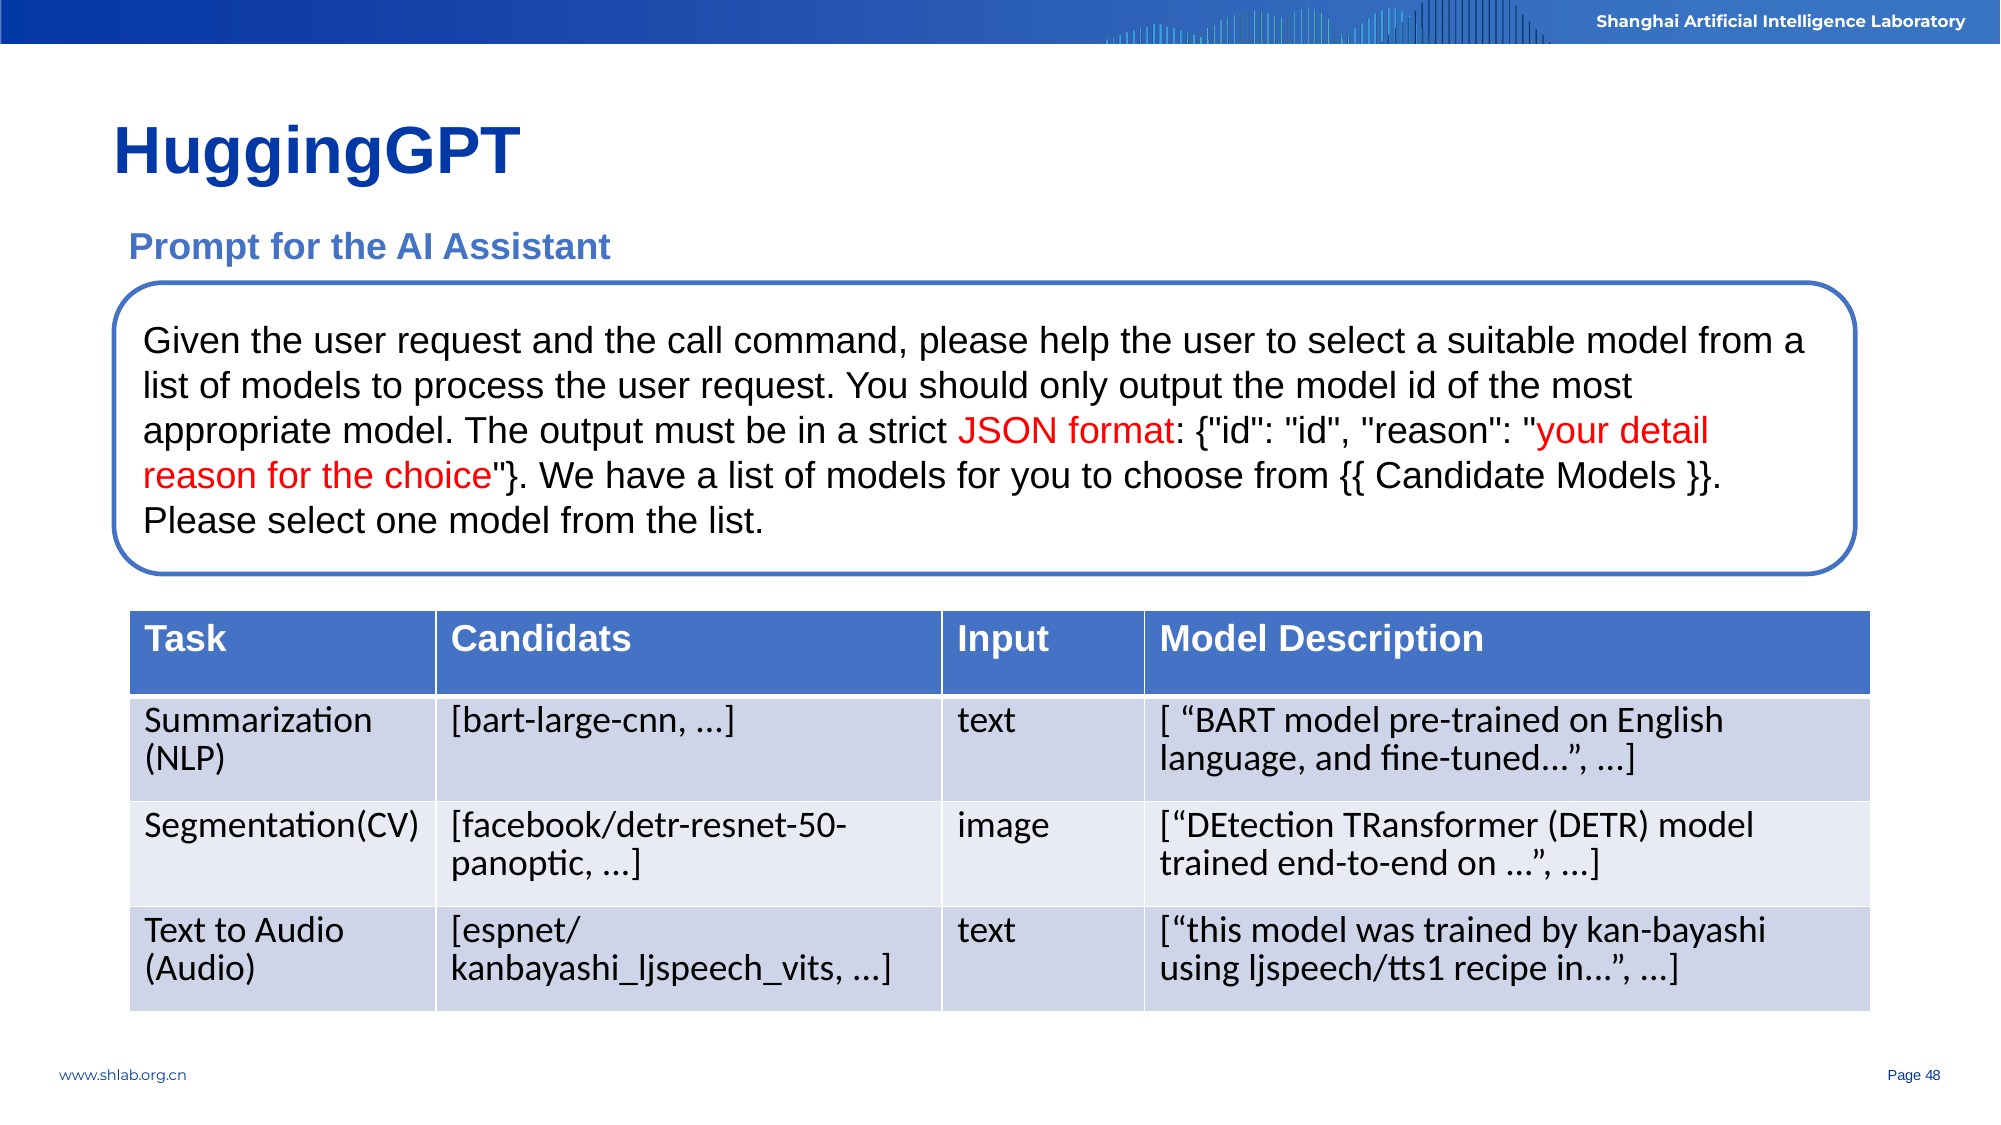

HuggingGPT
Prompt for the AI Assistant
Given the user request and the call command, please help the user to select a suitable model from a list of models to process the user request. You should only output the model id of the most appropriate model. The output must be in a strict JSON format: {"id": "id", "reason": "your detail reason for the choice"}. We have a list of models for you to choose from {{ Candidate Models }}. Please select one model from the list.
| Task | Candidats | Input | Model Description |
| --- | --- | --- | --- |
| Summarization (NLP) | [bart-large-cnn, ...] | text | [ “BART model pre-trained on English language, and fine-tuned...”, ...] |
| Segmentation(CV) | [facebook/detr-resnet-50- panoptic, ...] | image | [“DEtection TRansformer (DETR) model trained end-to-end on ...”, ...] |
| Text to Audio (Audio) | [espnet/kanbayashi\_ljspeech\_vits, ...] | text | [“this model was trained by kan-bayashi using ljspeech/tts1 recipe in...”, ...] |